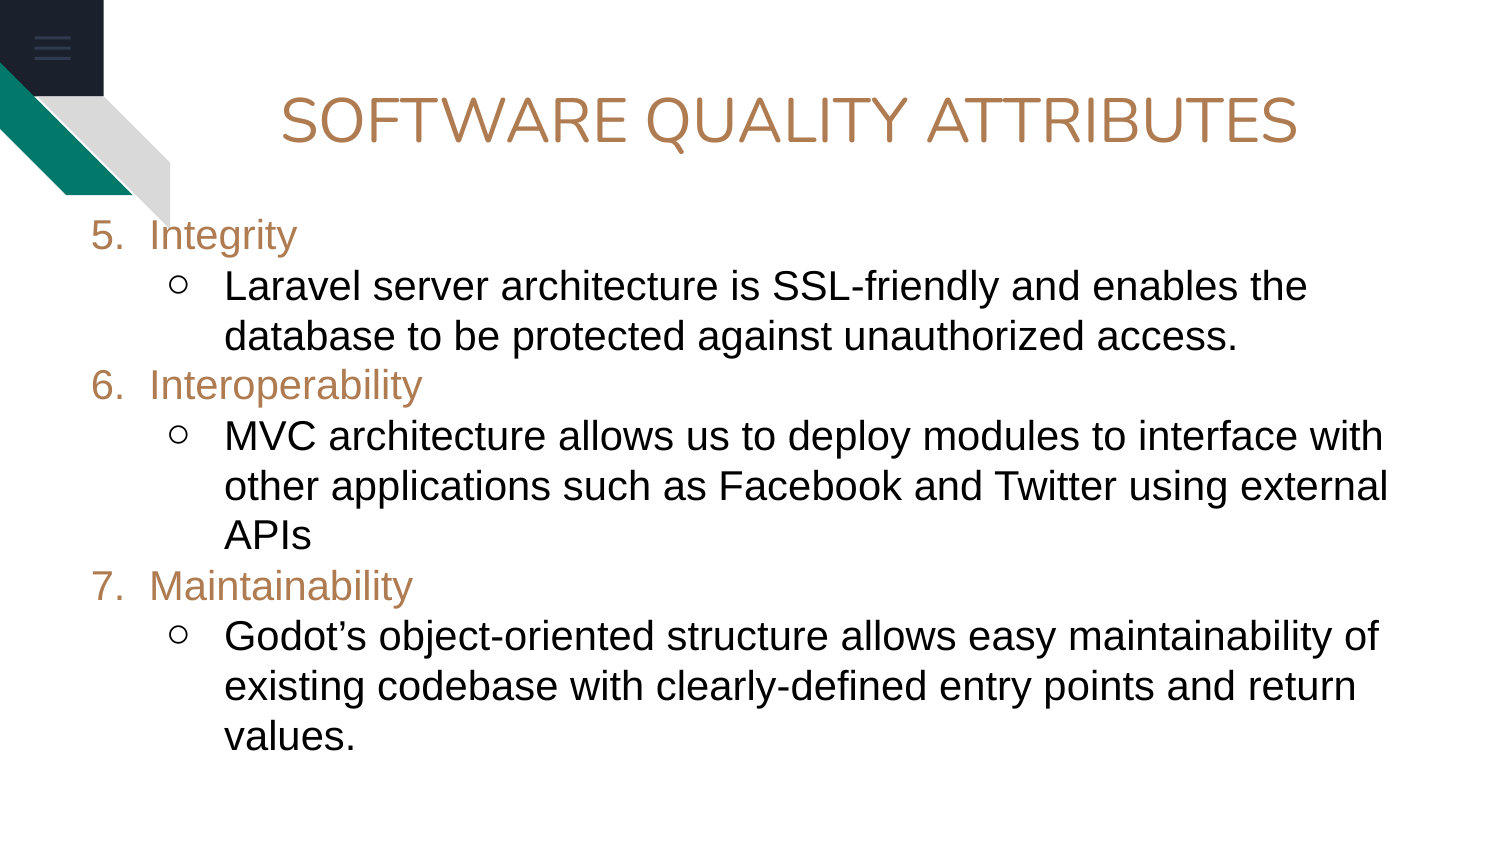

SOFTWARE QUALITY ATTRIBUTES
# Integrity
Laravel server architecture is SSL-friendly and enables the database to be protected against unauthorized access.
Interoperability
MVC architecture allows us to deploy modules to interface with other applications such as Facebook and Twitter using external APIs
Maintainability
Godot’s object-oriented structure allows easy maintainability of existing codebase with clearly-defined entry points and return values.